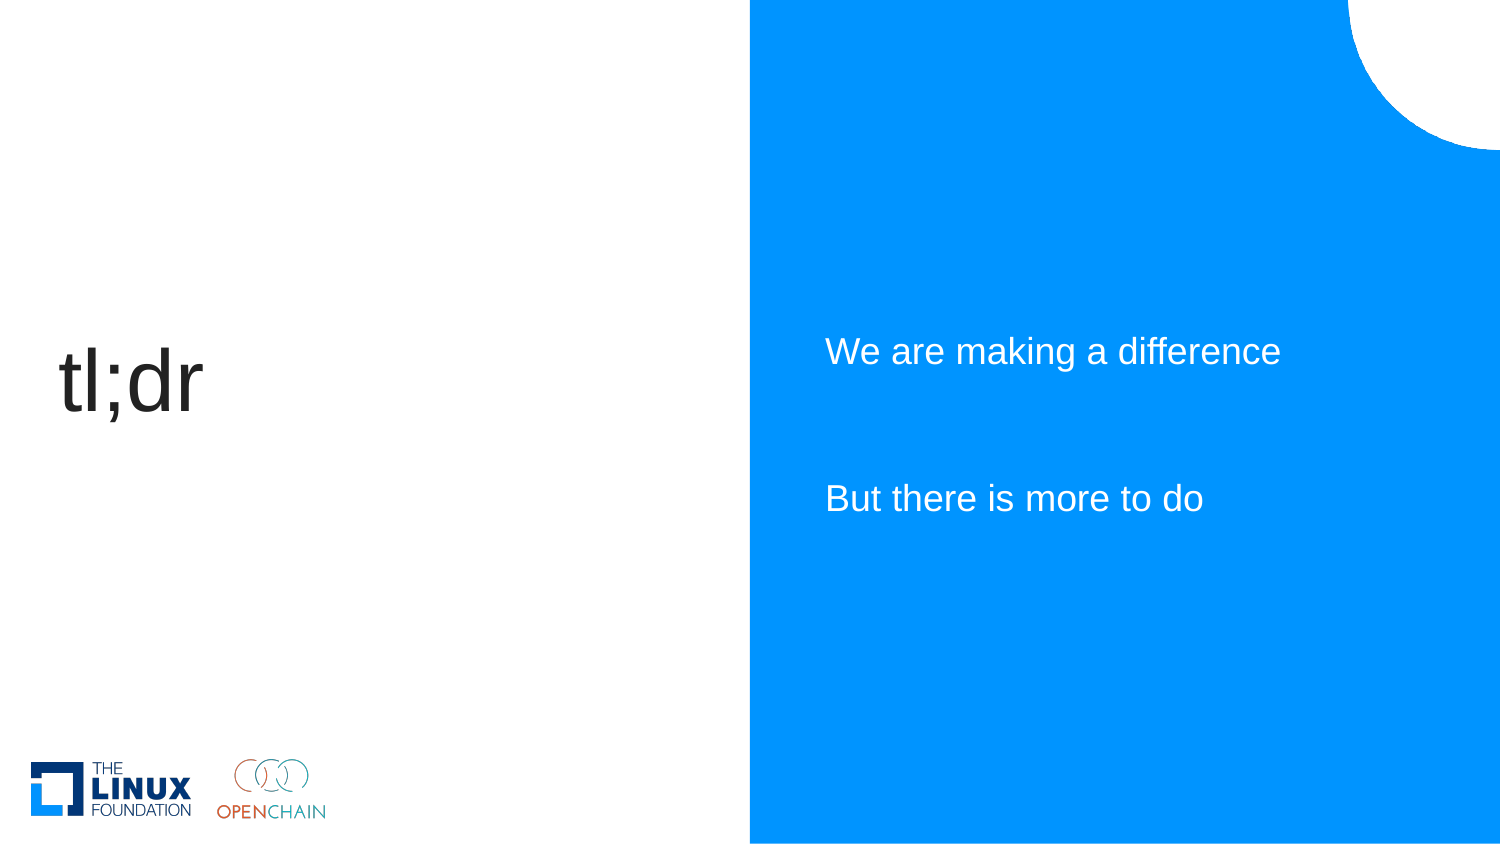

We are making a difference

But there is more to do
# tl;dr